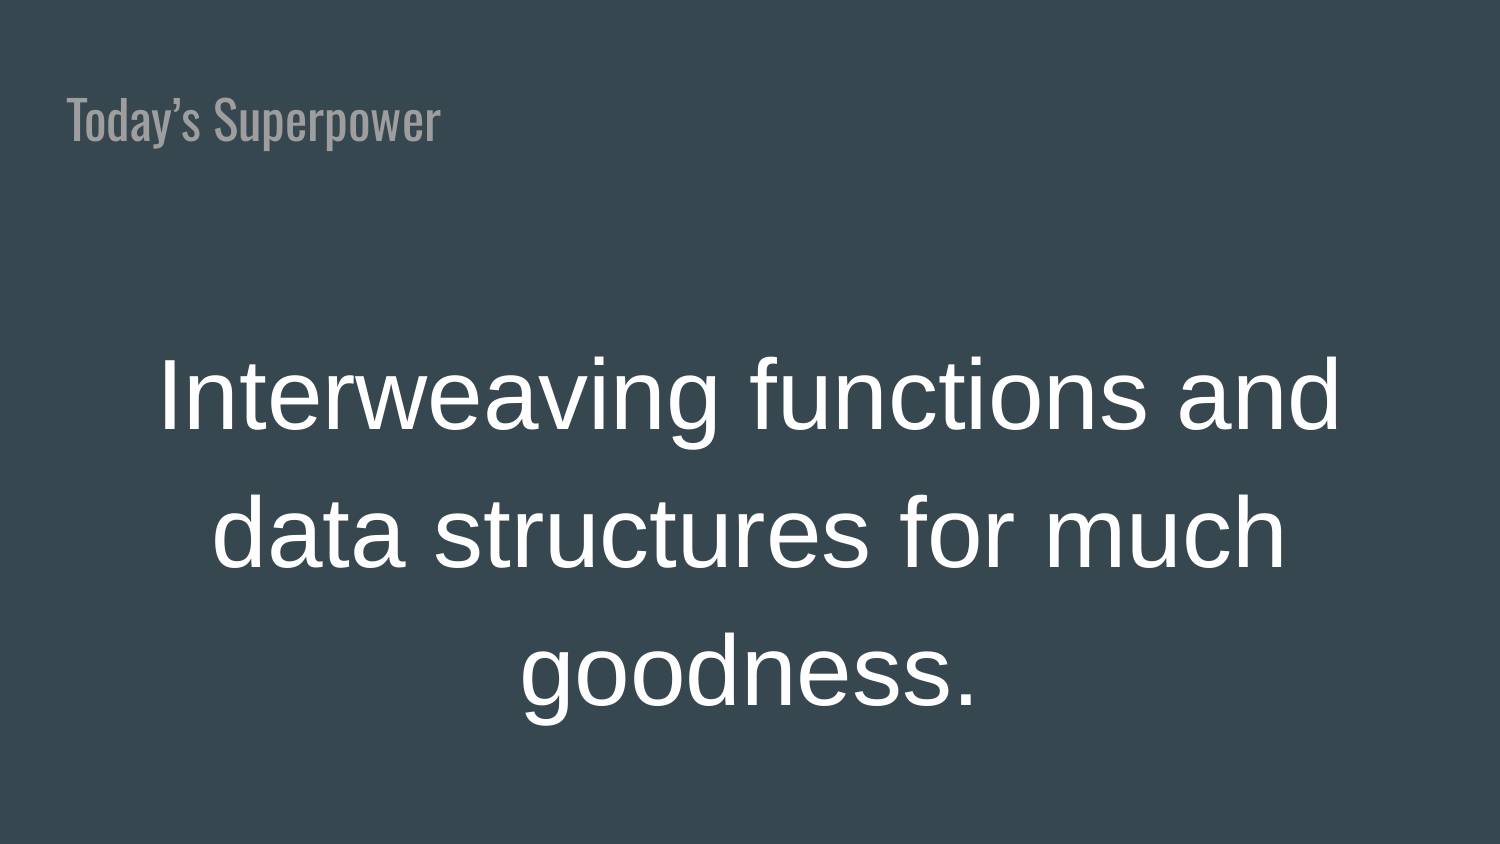

# Today’s Superpower
Interweaving functions and data structures for much goodness.